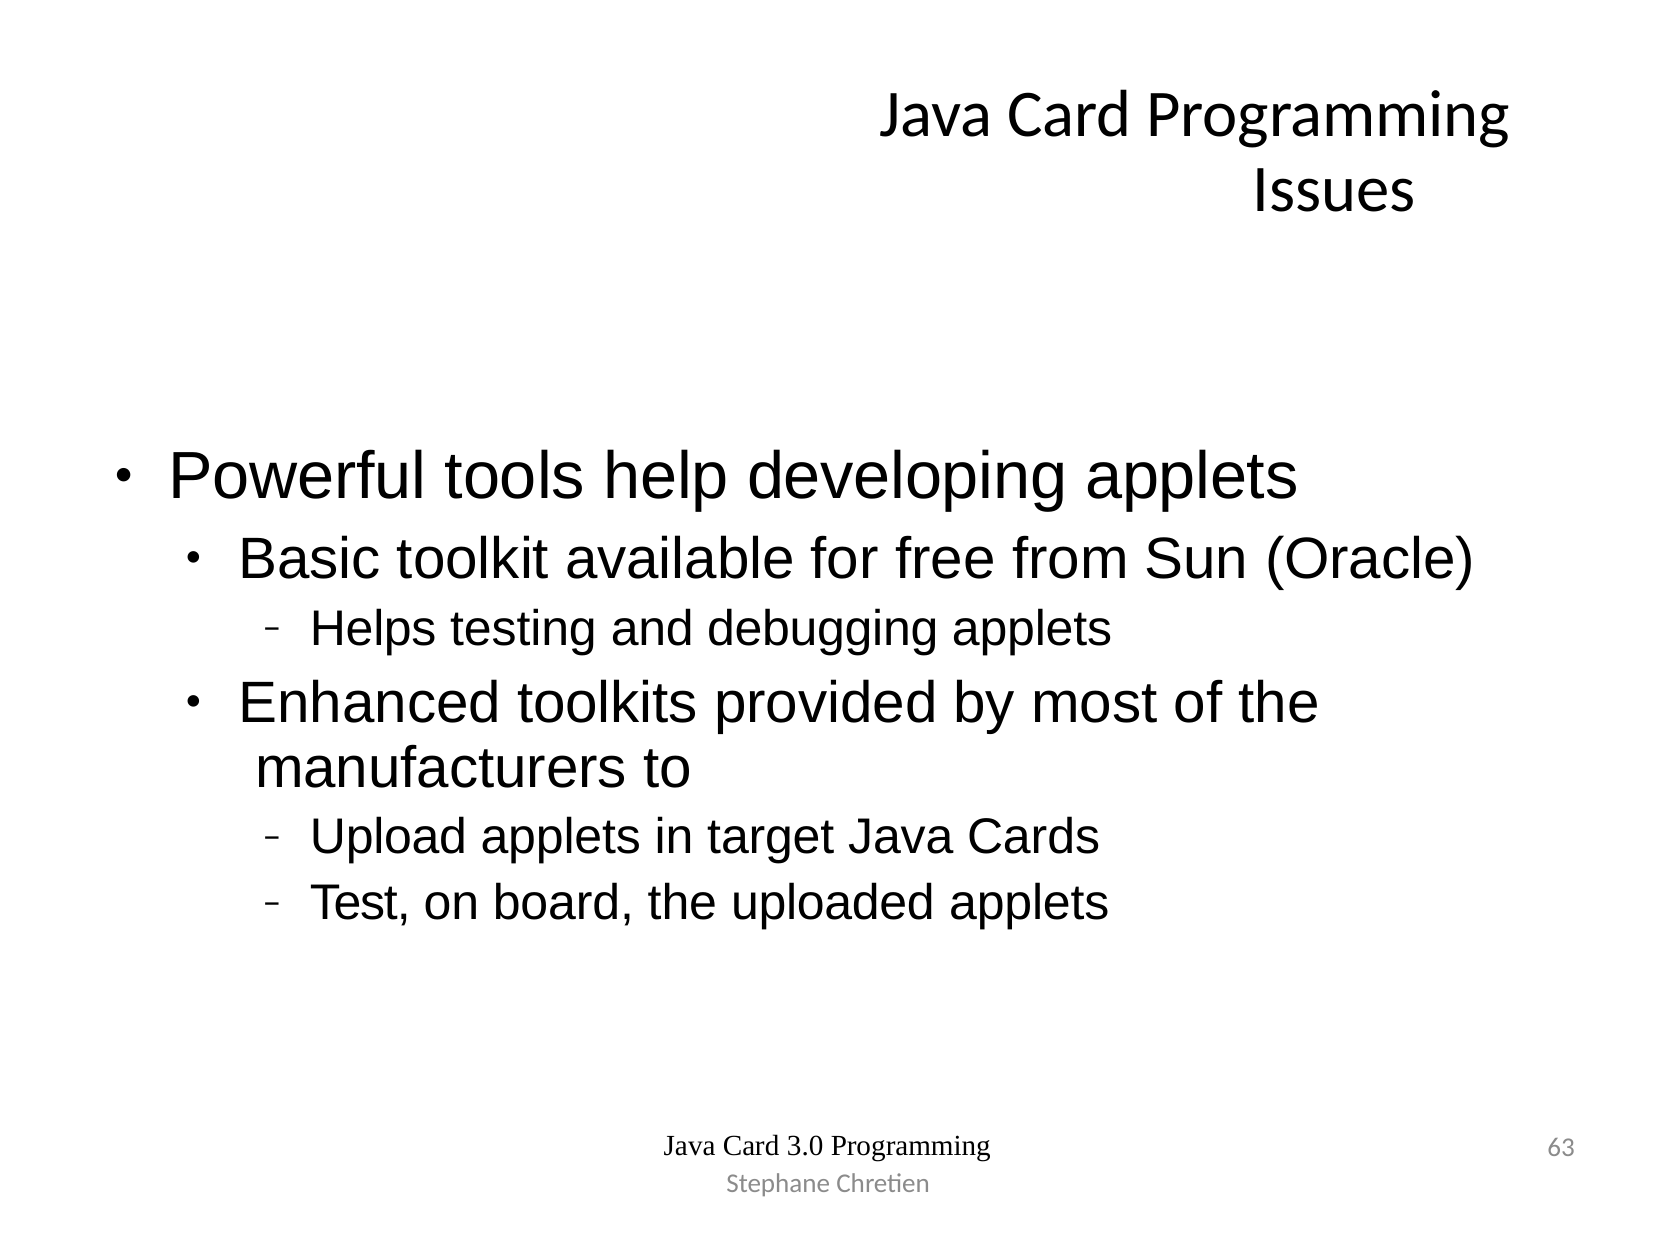

# Java Card Programming  Issues
Powerful tools help developing applets
●
Basic toolkit available for free from Sun (Oracle)
●
Helps testing and debugging applets
–
Enhanced toolkits provided by most of the  manufacturers to
●
Upload applets in target Java Cards  Test, on board, the uploaded applets
–
–
Java Card 3.0 Programming
63
Stephane Chretien